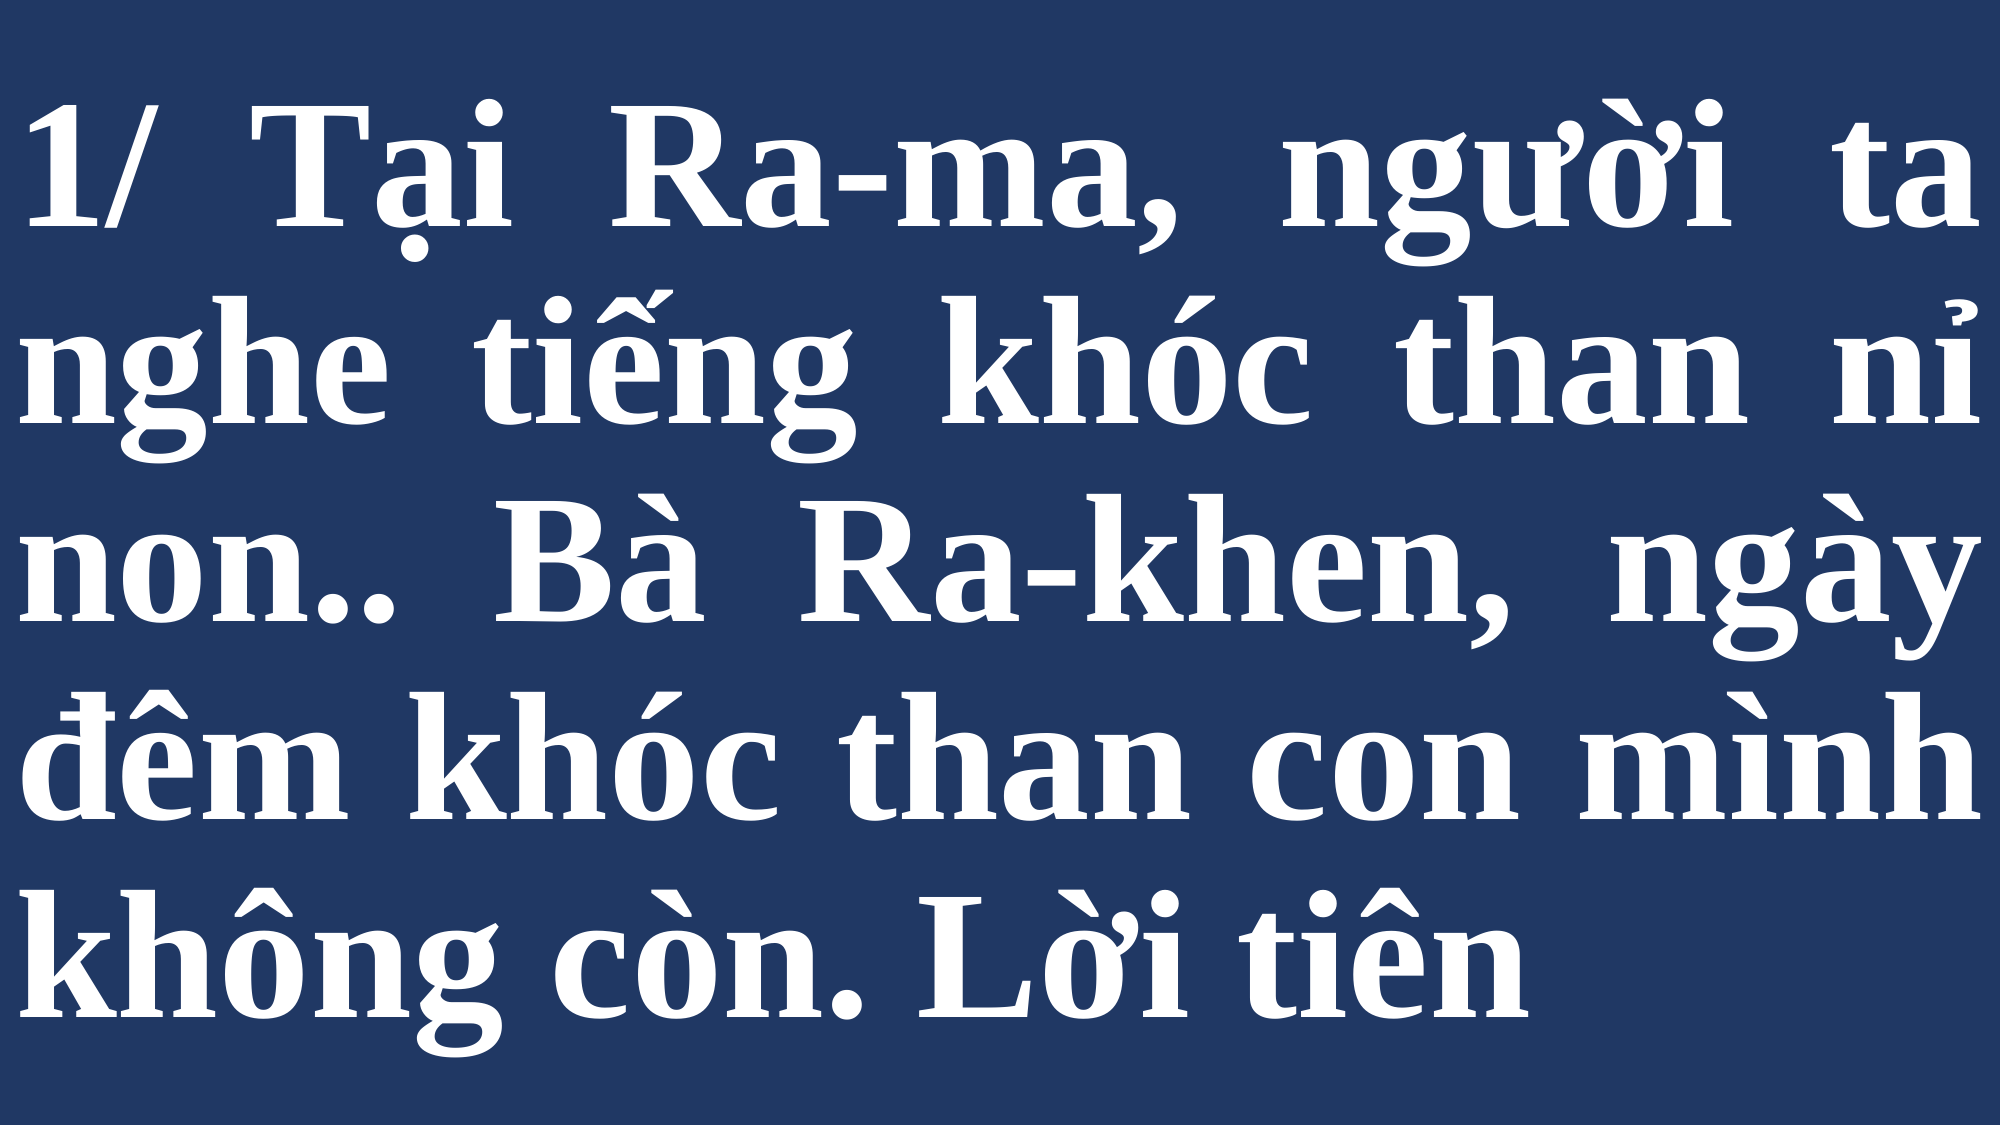

# 1/ Tại Ra-ma, người ta nghe tiếng khóc than nỉ non.. Bà Ra-khen, ngày đêm khóc than con mình không còn. Lời tiên